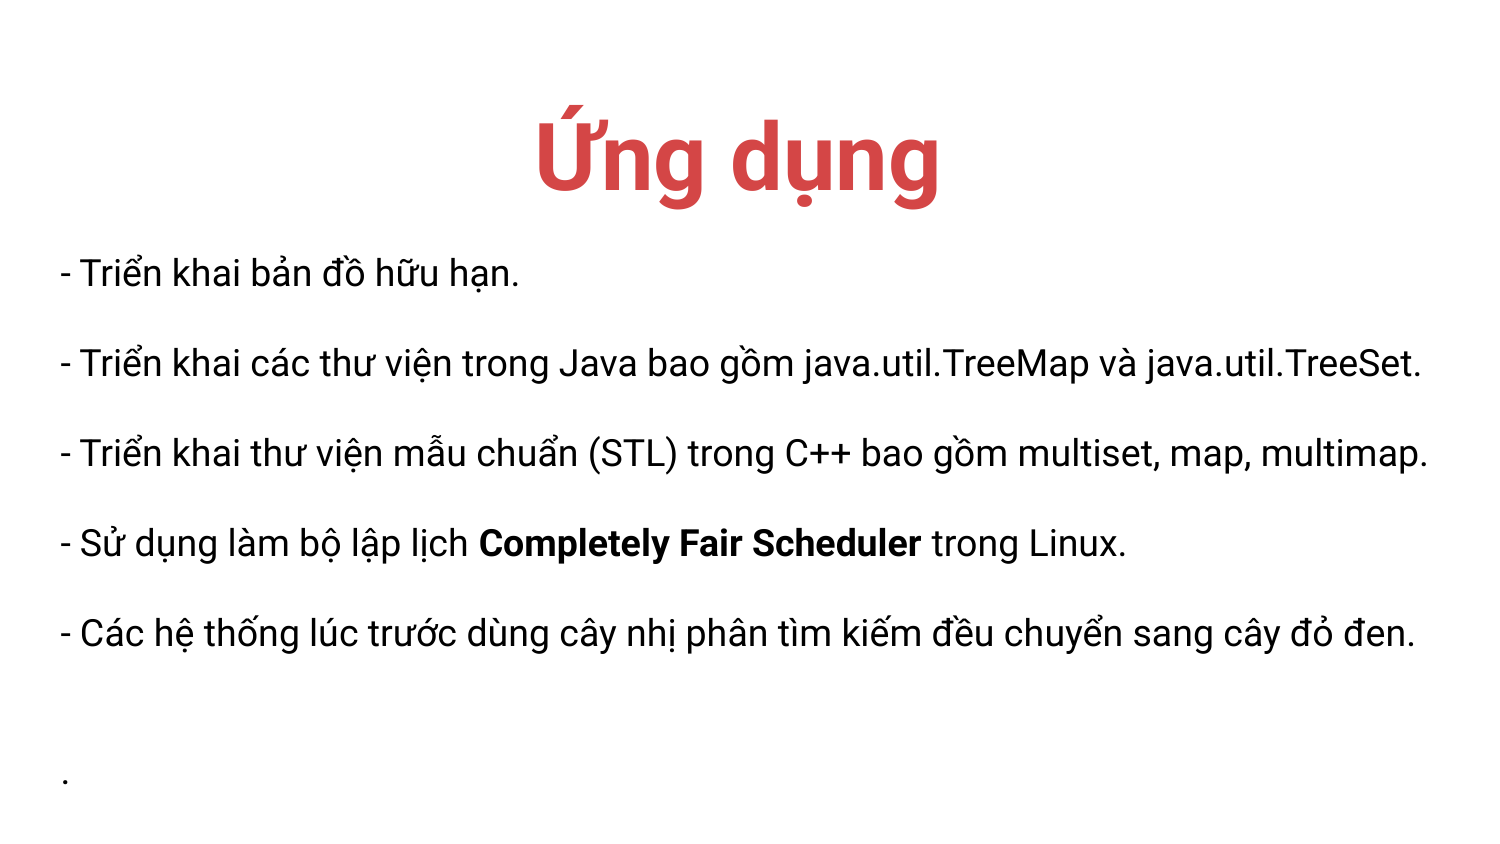

Ứng dụng
- Triển khai bản đồ hữu hạn.

- Triển khai các thư viện trong Java bao gồm java.util.TreeMap và java.util.TreeSet.

- Triển khai thư viện mẫu chuẩn (STL) trong C++ bao gồm multiset, map, multimap.

- Sử dụng làm bộ lập lịch Completely Fair Scheduler trong Linux.

- Các hệ thống lúc trước dùng cây nhị phân tìm kiếm đều chuyển sang cây đỏ đen.

.